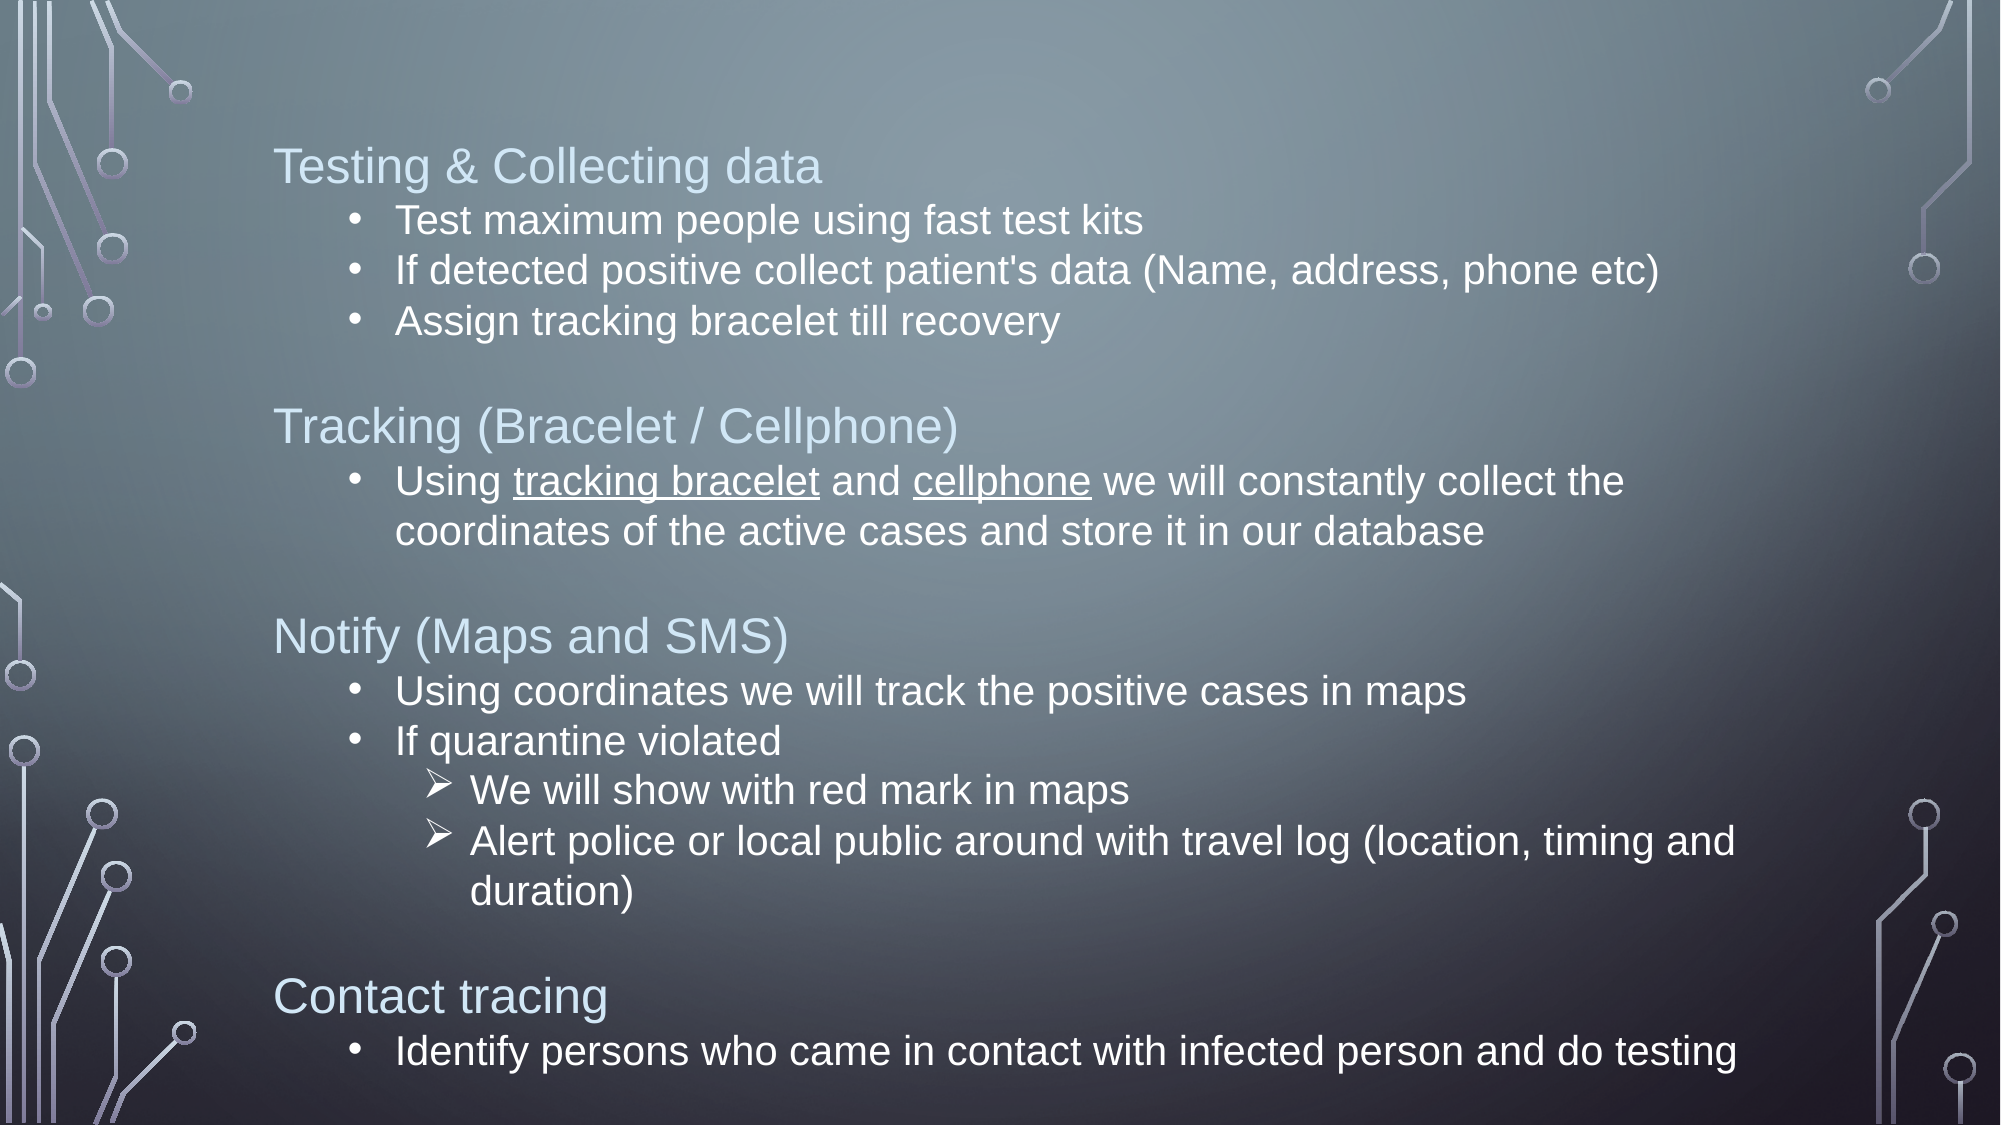

Testing & Collecting data
Test maximum people using fast test kits
If detected positive collect patient's data (Name, address, phone etc)
Assign tracking bracelet till recovery

Tracking (Bracelet / Cellphone)
Using tracking bracelet and cellphone we will constantly collect the coordinates of the active cases and store it in our database

Notify (Maps and SMS)
Using coordinates we will track the positive cases in maps
If quarantine violated
We will show with red mark in maps
Alert police or local public around with travel log (location, timing and duration)

Contact tracing
Identify persons who came in contact with infected person and do testing